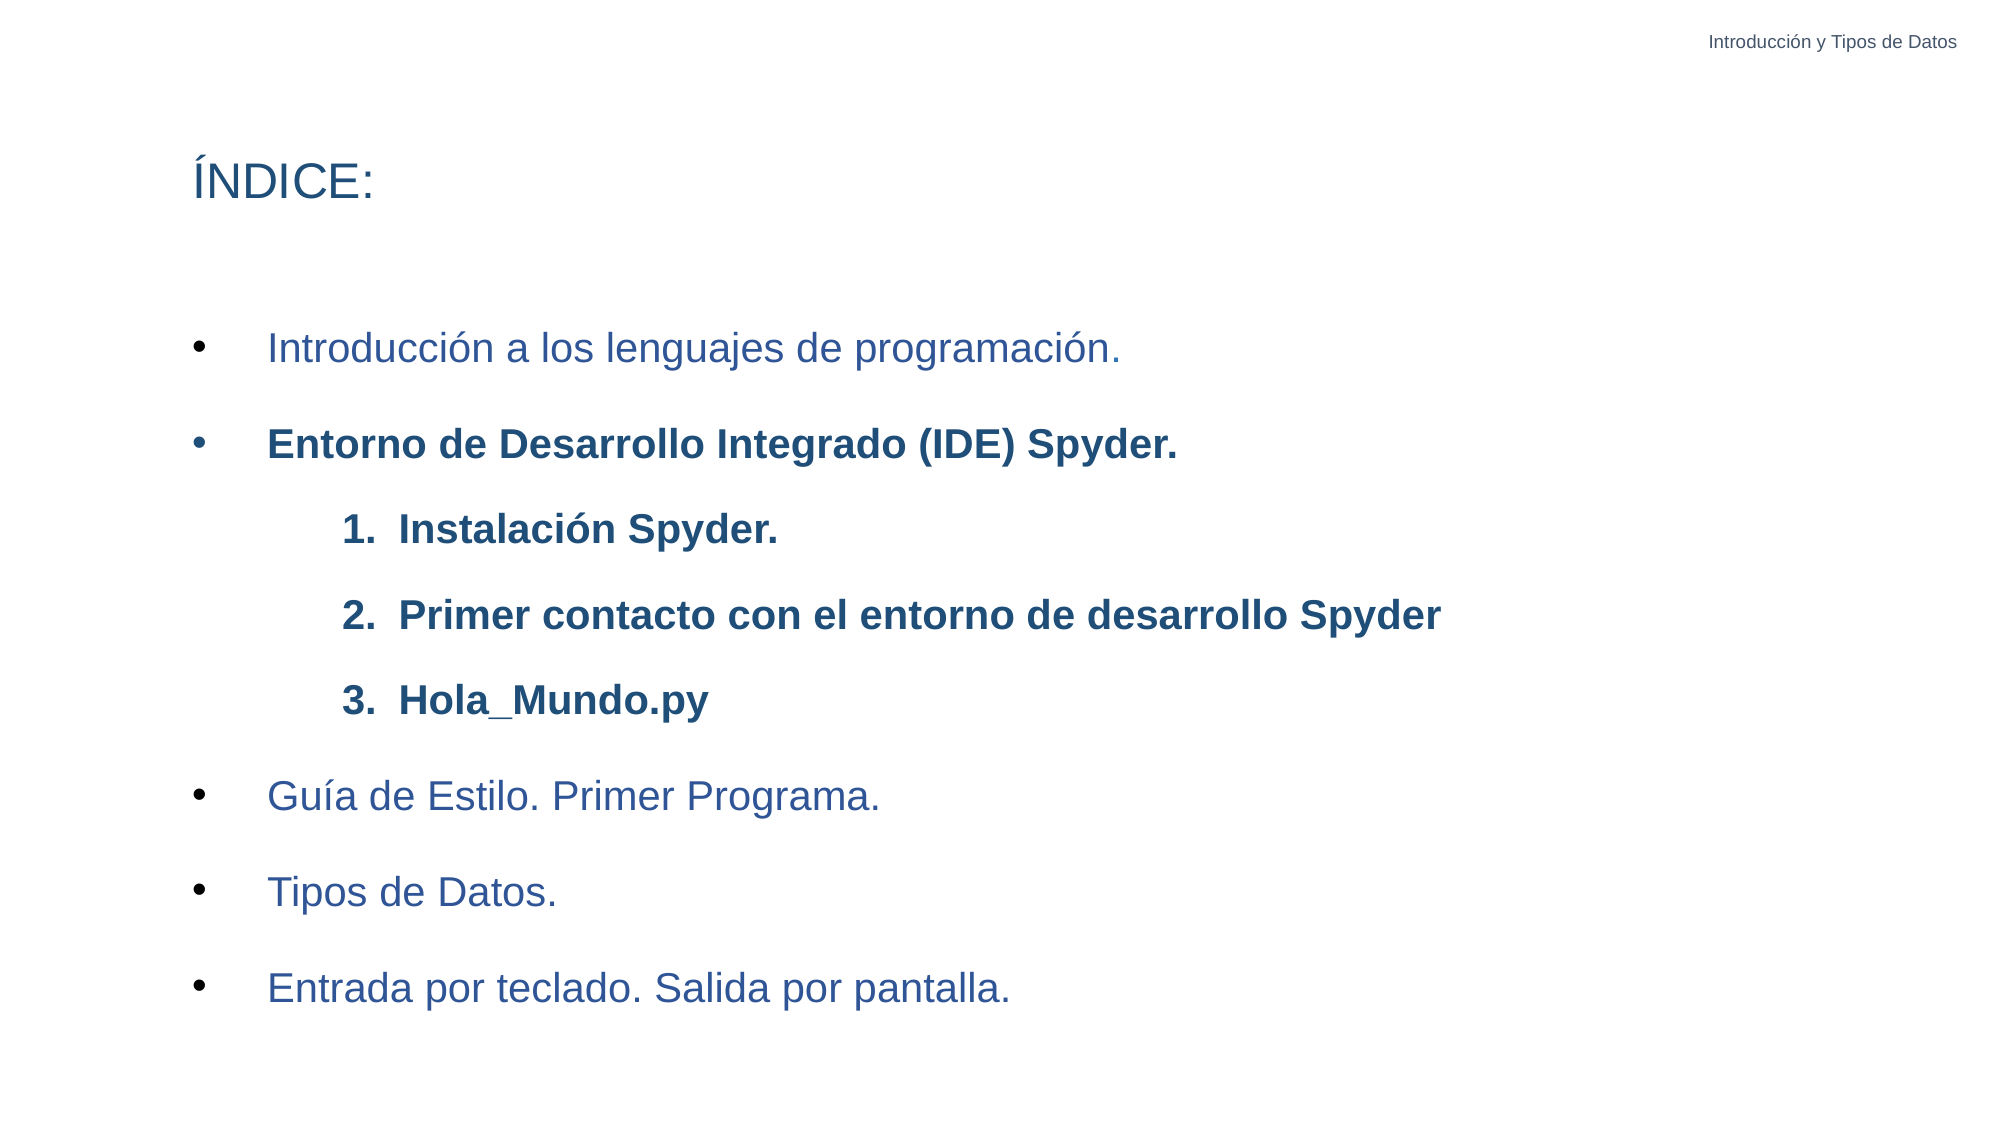

Introducción y Tipos de Datos
ÍNDICE:

Introducción a los lenguajes de programación.
Entorno de Desarrollo Integrado (IDE) Spyder.
Instalación Spyder.
Primer contacto con el entorno de desarrollo Spyder
Hola_Mundo.py
Guía de Estilo. Primer Programa.
Tipos de Datos.
Entrada por teclado. Salida por pantalla.